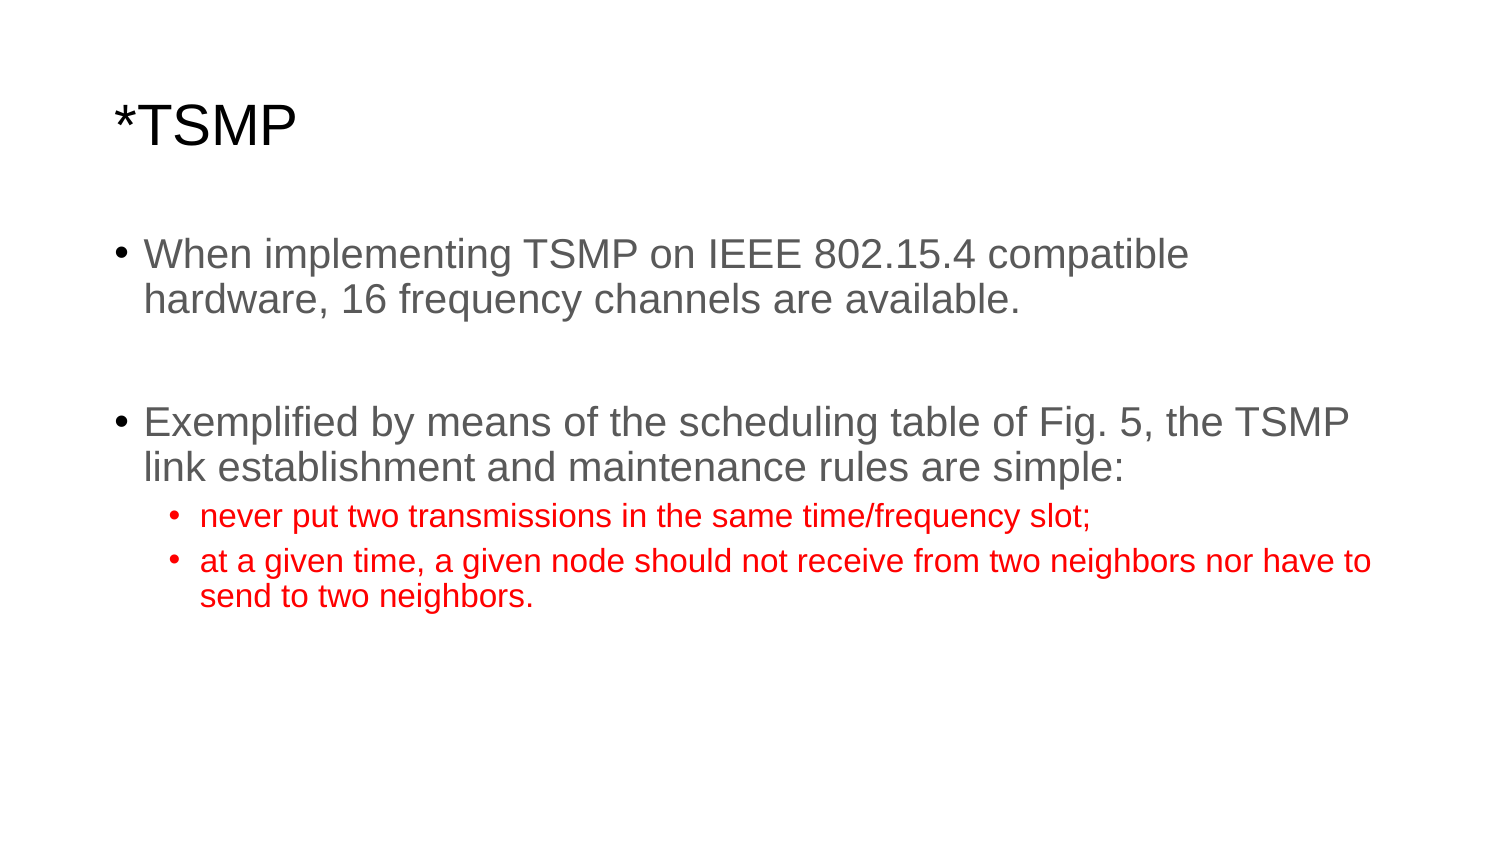

# *TSMP

When implementing TSMP on IEEE 802.15.4 compatible hardware, 16 frequency channels are available.

Exemplified by means of the scheduling table of Fig. 5, the TSMP link establishment and maintenance rules are simple:
never put two transmissions in the same time/frequency slot;
at a given time, a given node should not receive from two neighbors nor have to send to two neighbors.